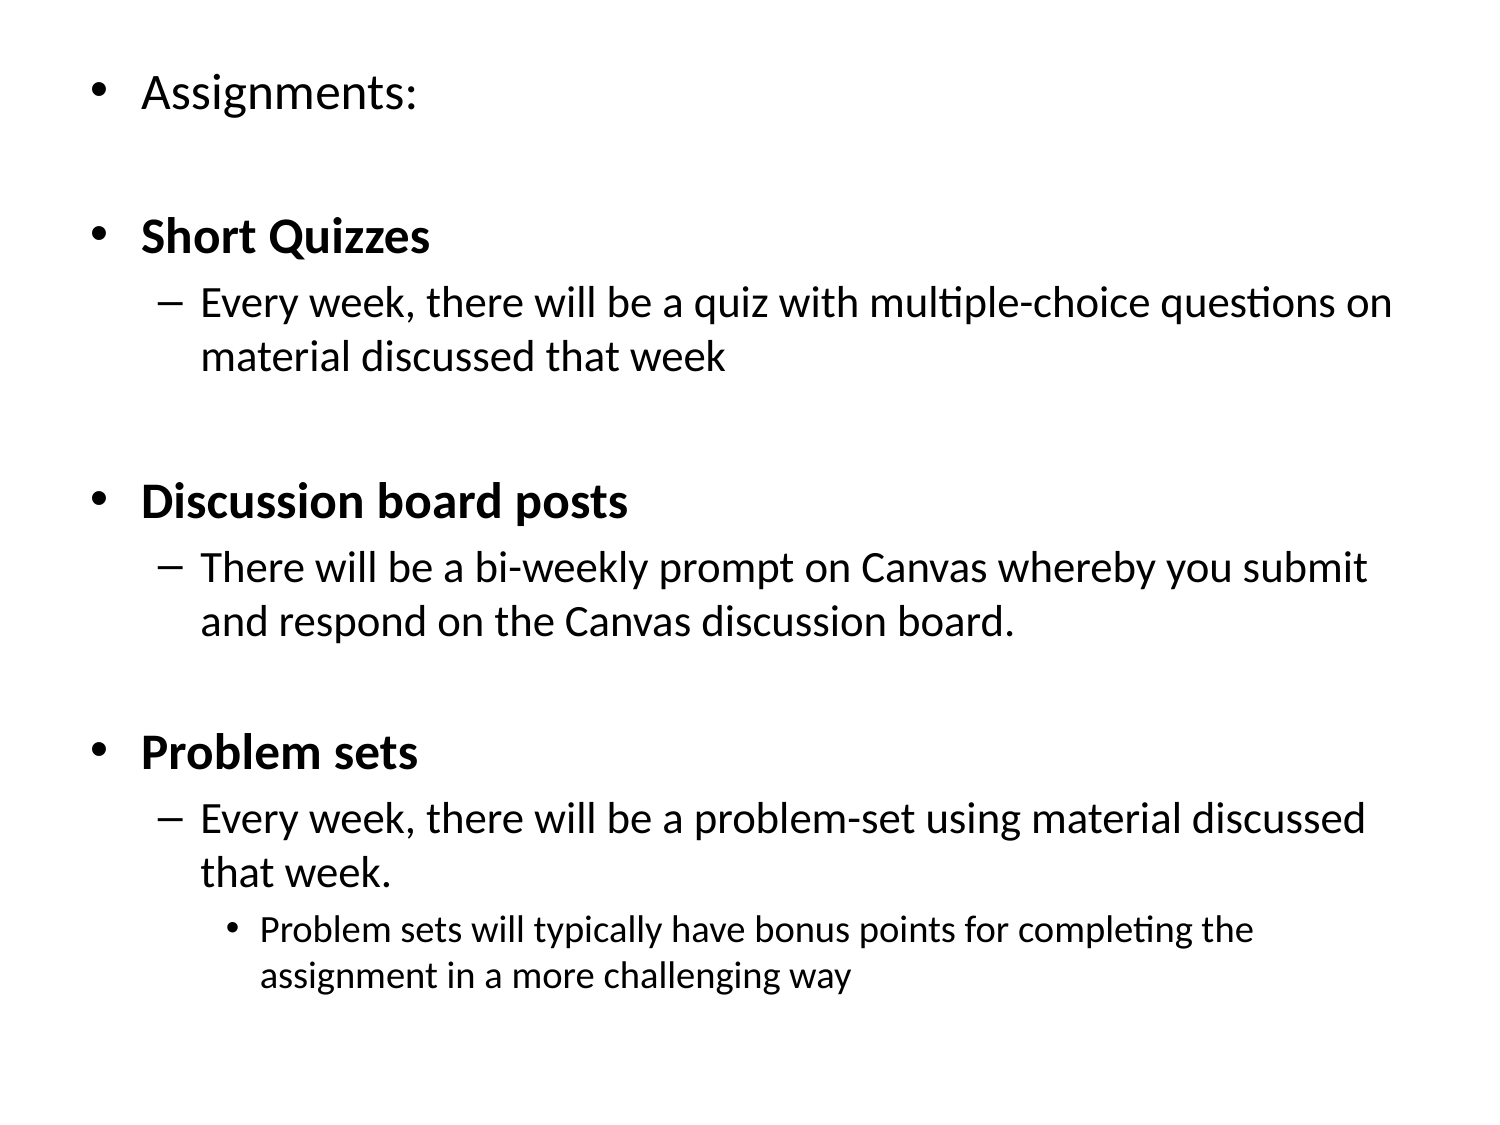

Assignments:

Short Quizzes
Every week, there will be a quiz with multiple-choice questions on material discussed that week

Discussion board posts
There will be a bi-weekly prompt on Canvas whereby you submit and respond on the Canvas discussion board.

Problem sets
Every week, there will be a problem-set using material discussed that week.
Problem sets will typically have bonus points for completing the assignment in a more challenging way